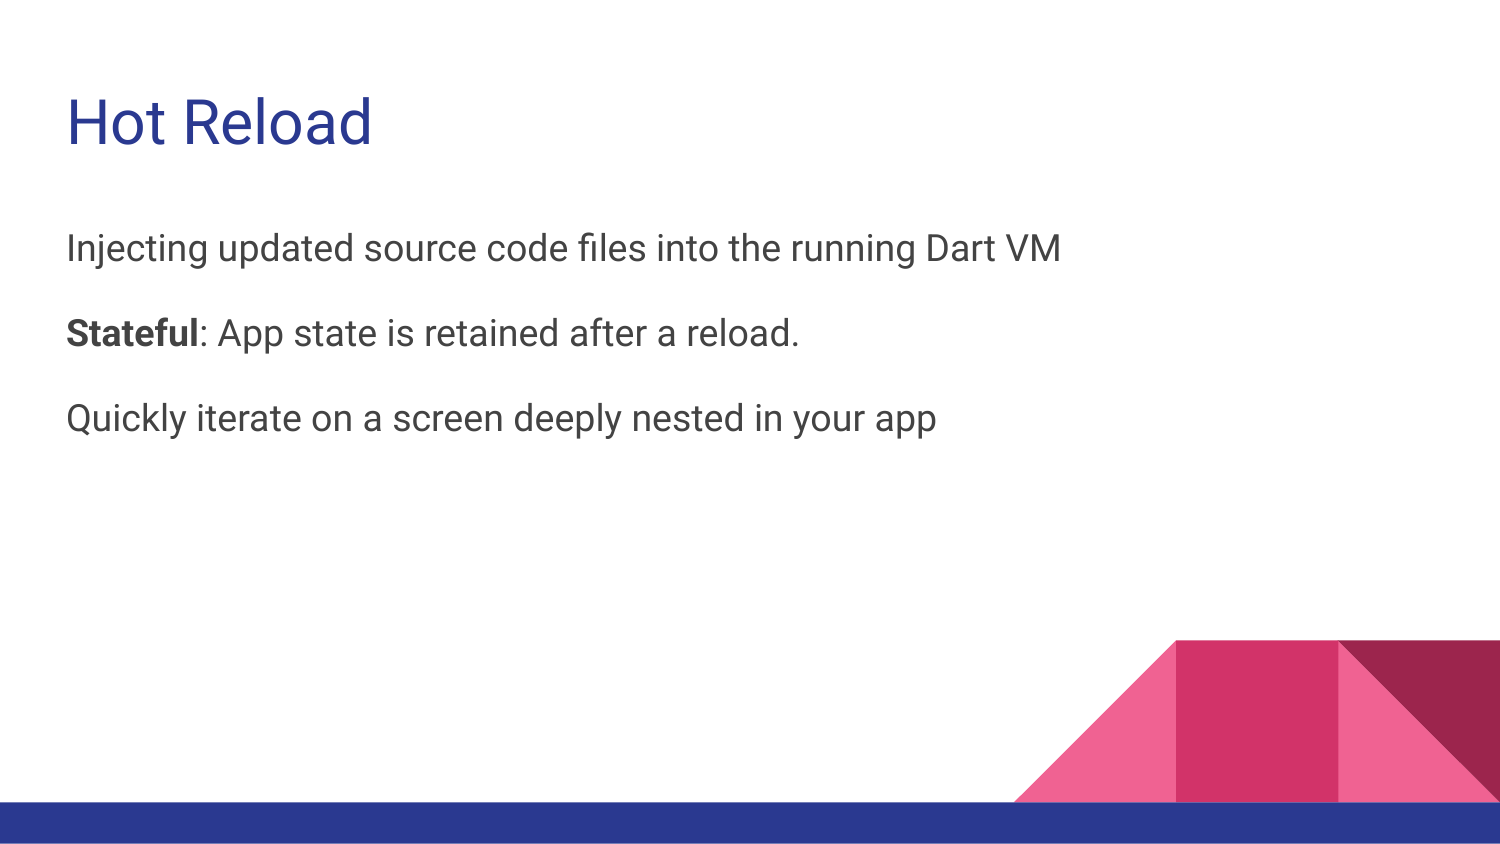

# Hot Reload
Injecting updated source code files into the running Dart VM
Stateful: App state is retained after a reload.
Quickly iterate on a screen deeply nested in your app